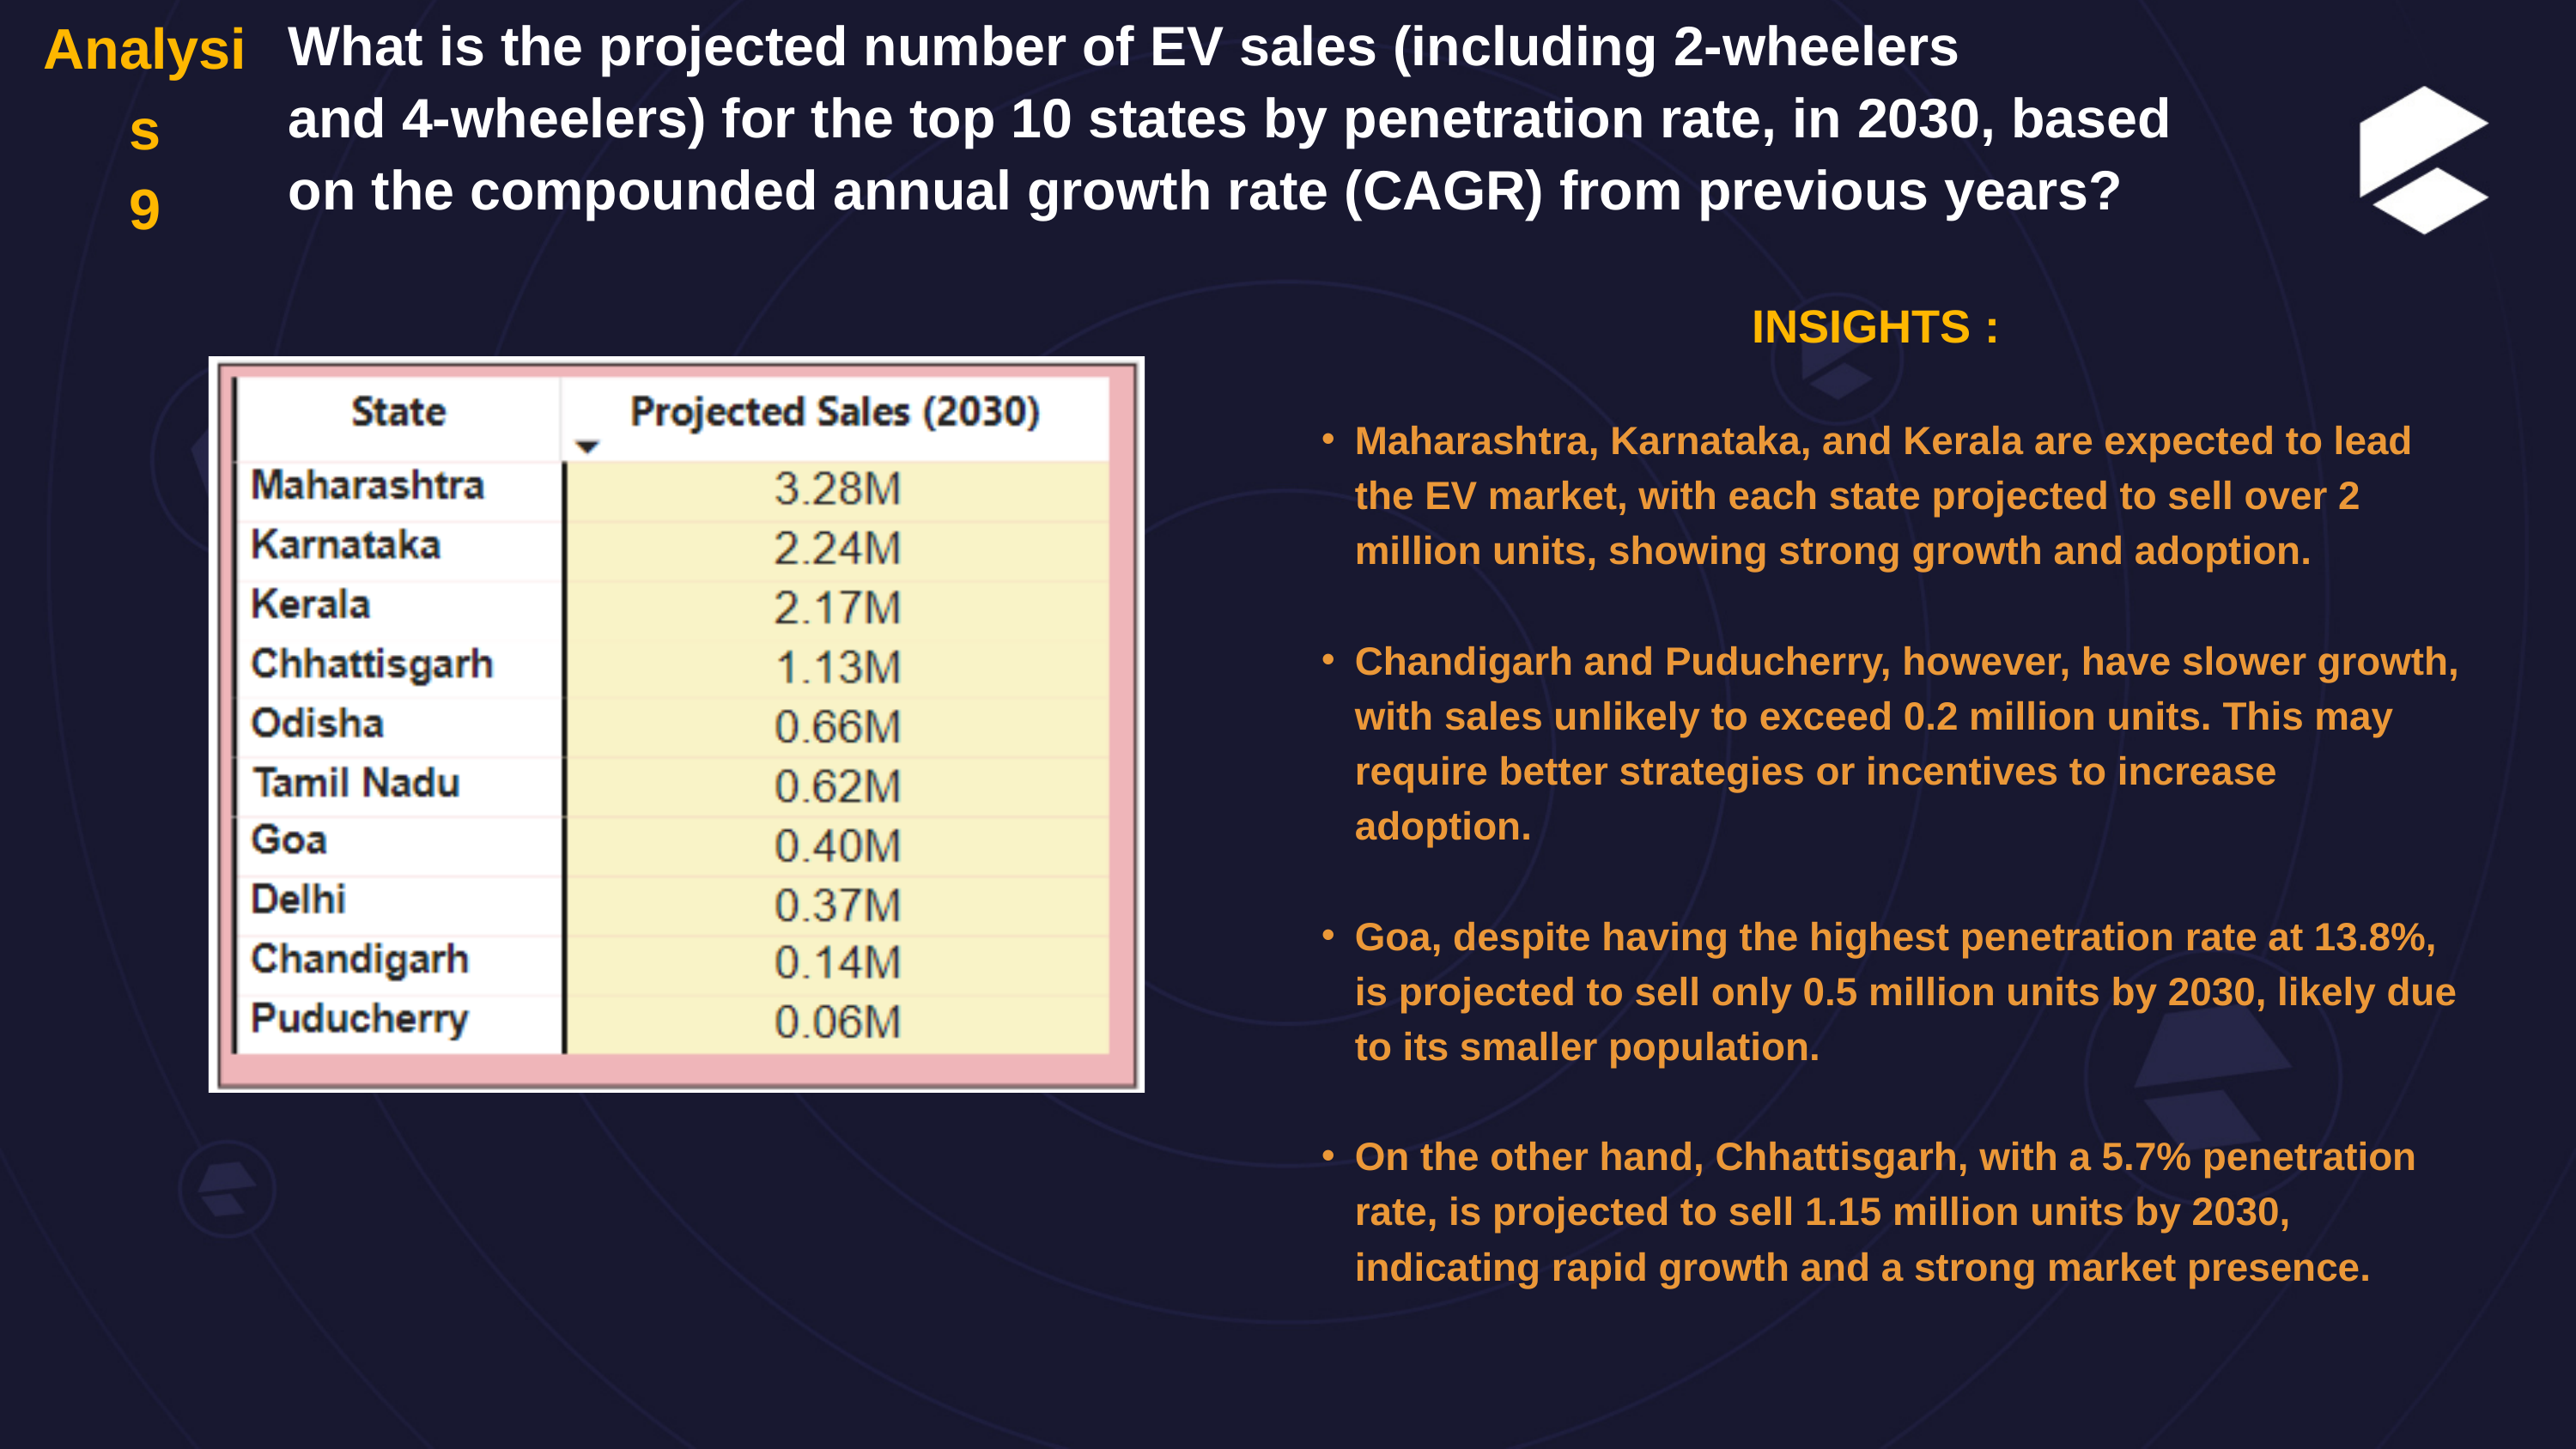

Analysis
9
What is the projected number of EV sales (including 2-wheelers
and 4-wheelers) for the top 10 states by penetration rate, in 2030, based
on the compounded annual growth rate (CAGR) from previous years?
INSIGHTS :

Maharashtra, Karnataka, and Kerala are expected to lead the EV market, with each state projected to sell over 2 million units, showing strong growth and adoption.

Chandigarh and Puducherry, however, have slower growth, with sales unlikely to exceed 0.2 million units. This may require better strategies or incentives to increase adoption.

Goa, despite having the highest penetration rate at 13.8%, is projected to sell only 0.5 million units by 2030, likely due to its smaller population.

On the other hand, Chhattisgarh, with a 5.7% penetration rate, is projected to sell 1.15 million units by 2030, indicating rapid growth and a strong market presence.